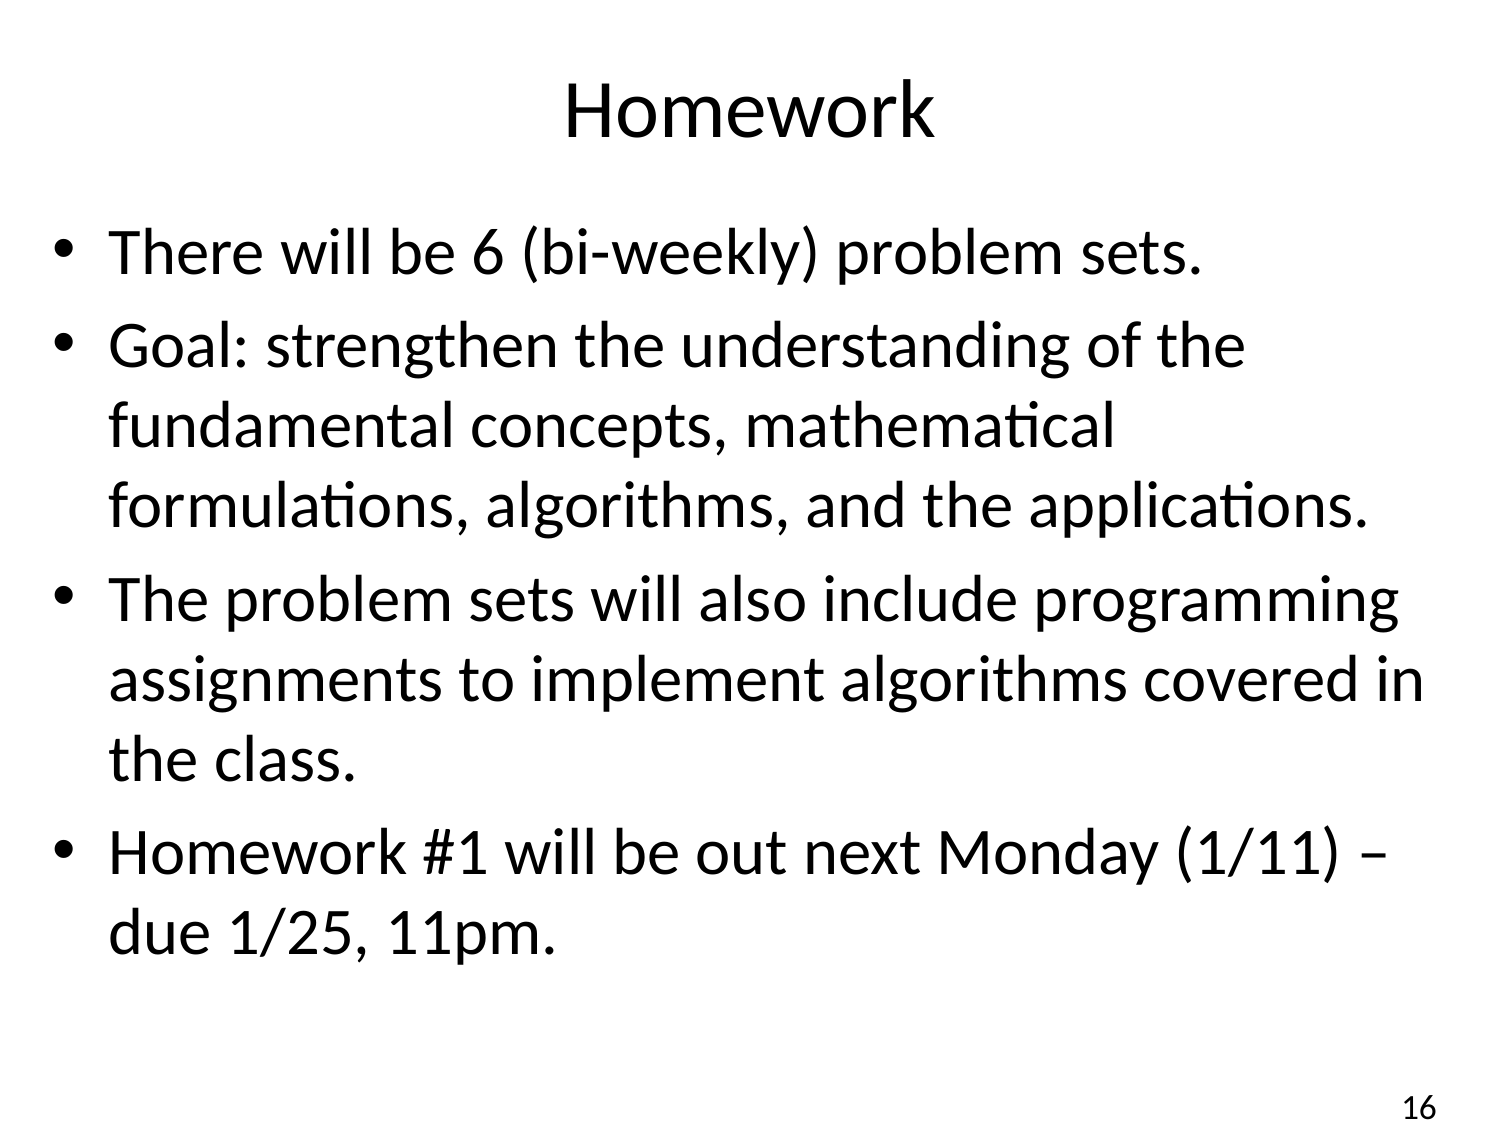

# Homework
There will be 6 (bi-weekly) problem sets.
Goal: strengthen the understanding of the fundamental concepts, mathematical formulations, algorithms, and the applications.
The problem sets will also include programming assignments to implement algorithms covered in the class.
Homework #1 will be out next Monday (1/11) – due 1/25, 11pm.